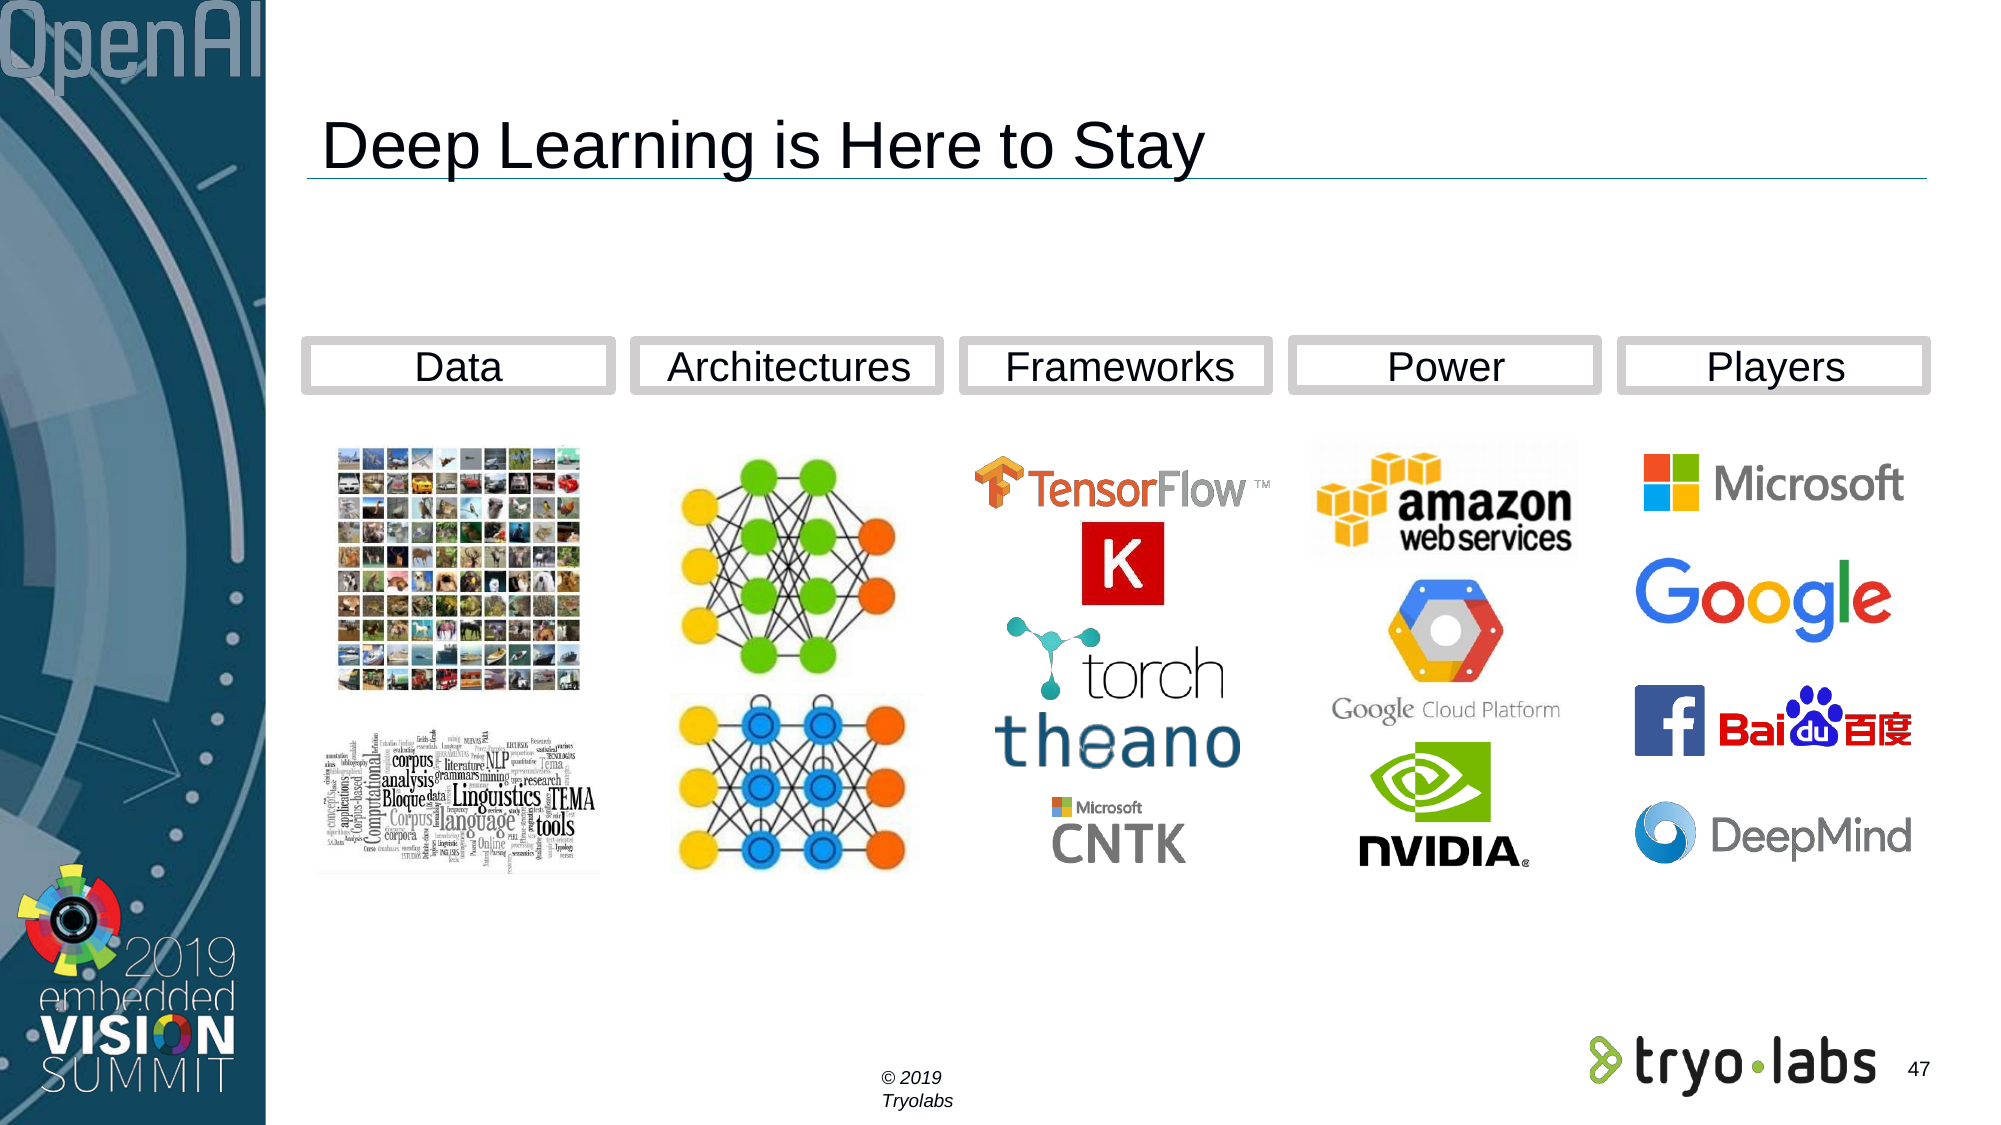

# Deep Learning is Here to Stay

Power
Data
Architectures
Frameworks
Players

47
© 2019 Tryolabs